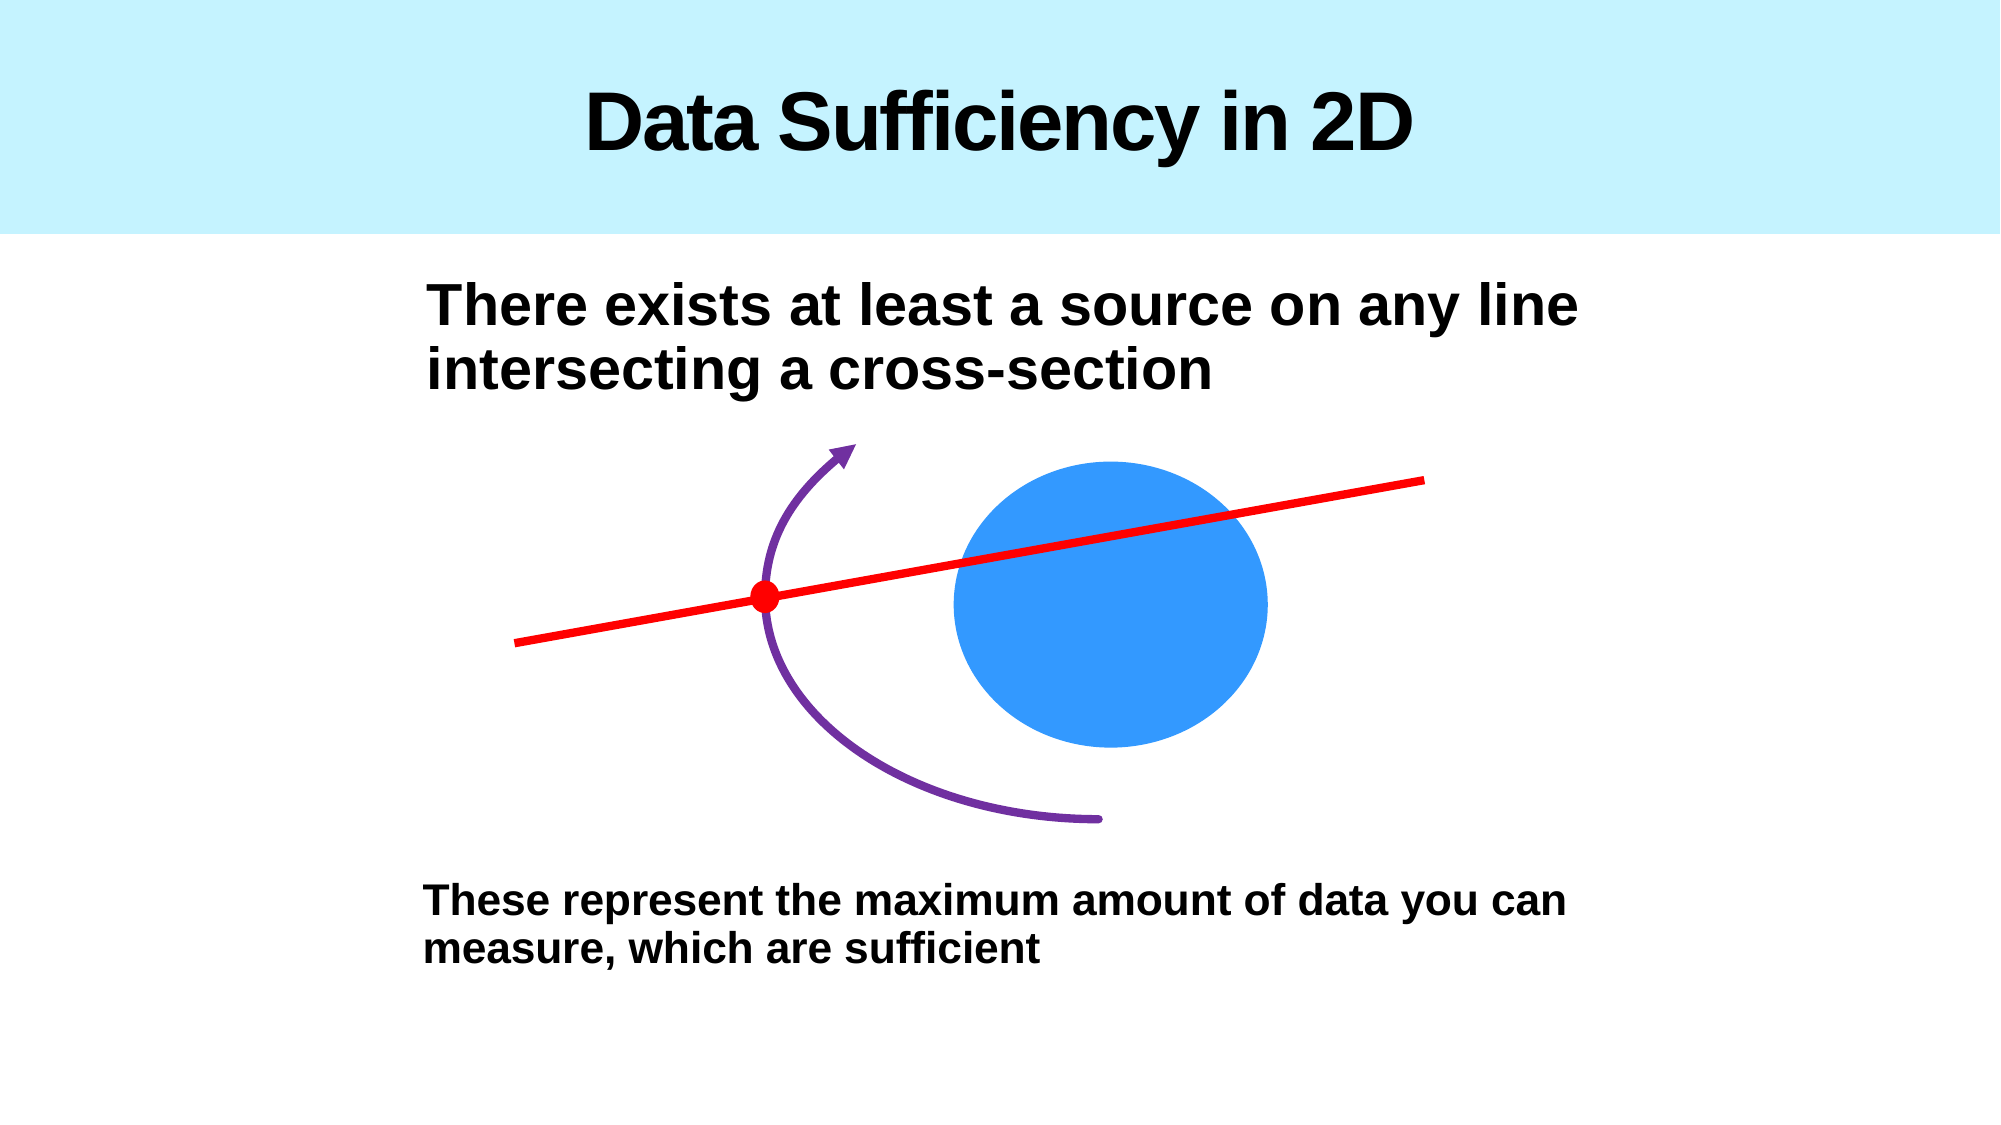

# Data Sufficiency in 2D
There exists at least a source on any line
intersecting a cross-section

These represent the maximum amount of data you can measure, which are sufficient